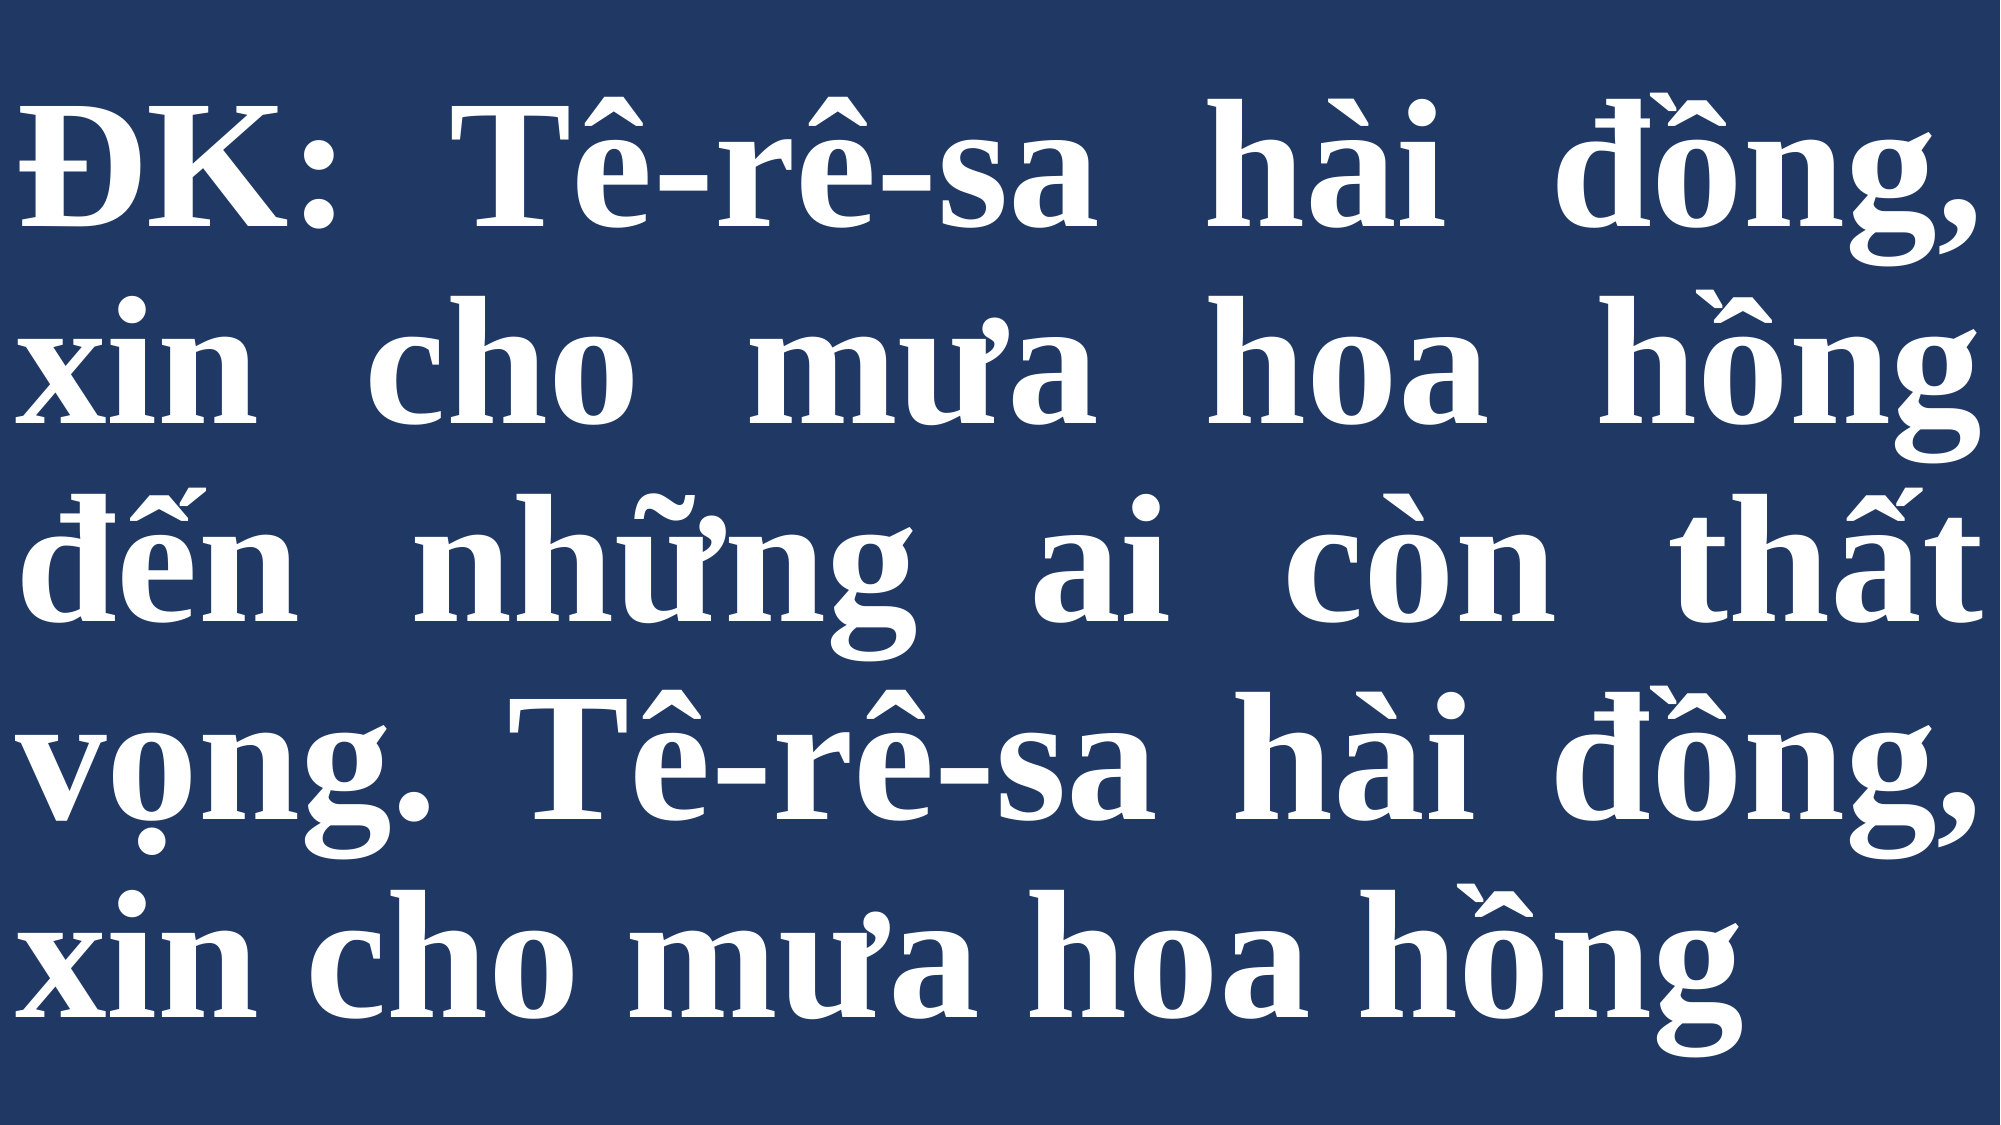

# ĐK: Tê-rê-sa hài đồng, xin cho mưa hoa hồng đến những ai còn thất vọng. Tê-rê-sa hài đồng, xin cho mưa hoa hồng